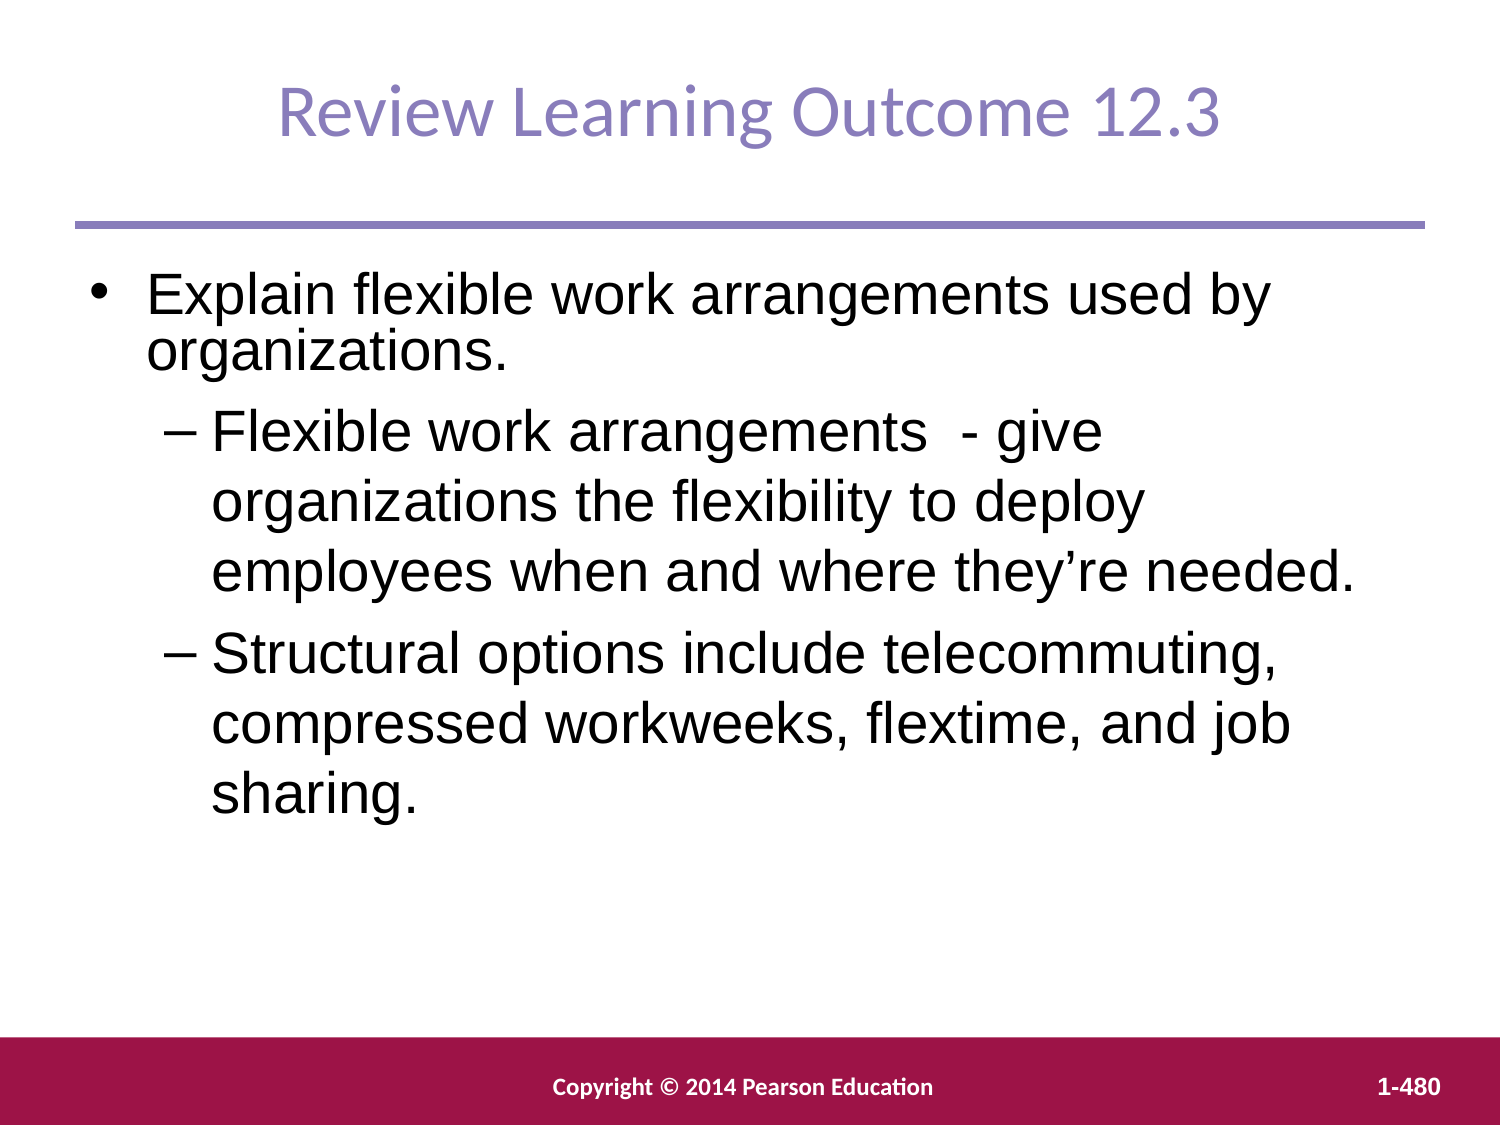

Review Learning Outcome 12.3
Explain flexible work arrangements used by organizations.
Flexible work arrangements  - give organizations the flexibility to deploy employees when and where they’re needed.
Structural options include telecommuting, compressed workweeks, flextime, and job sharing.